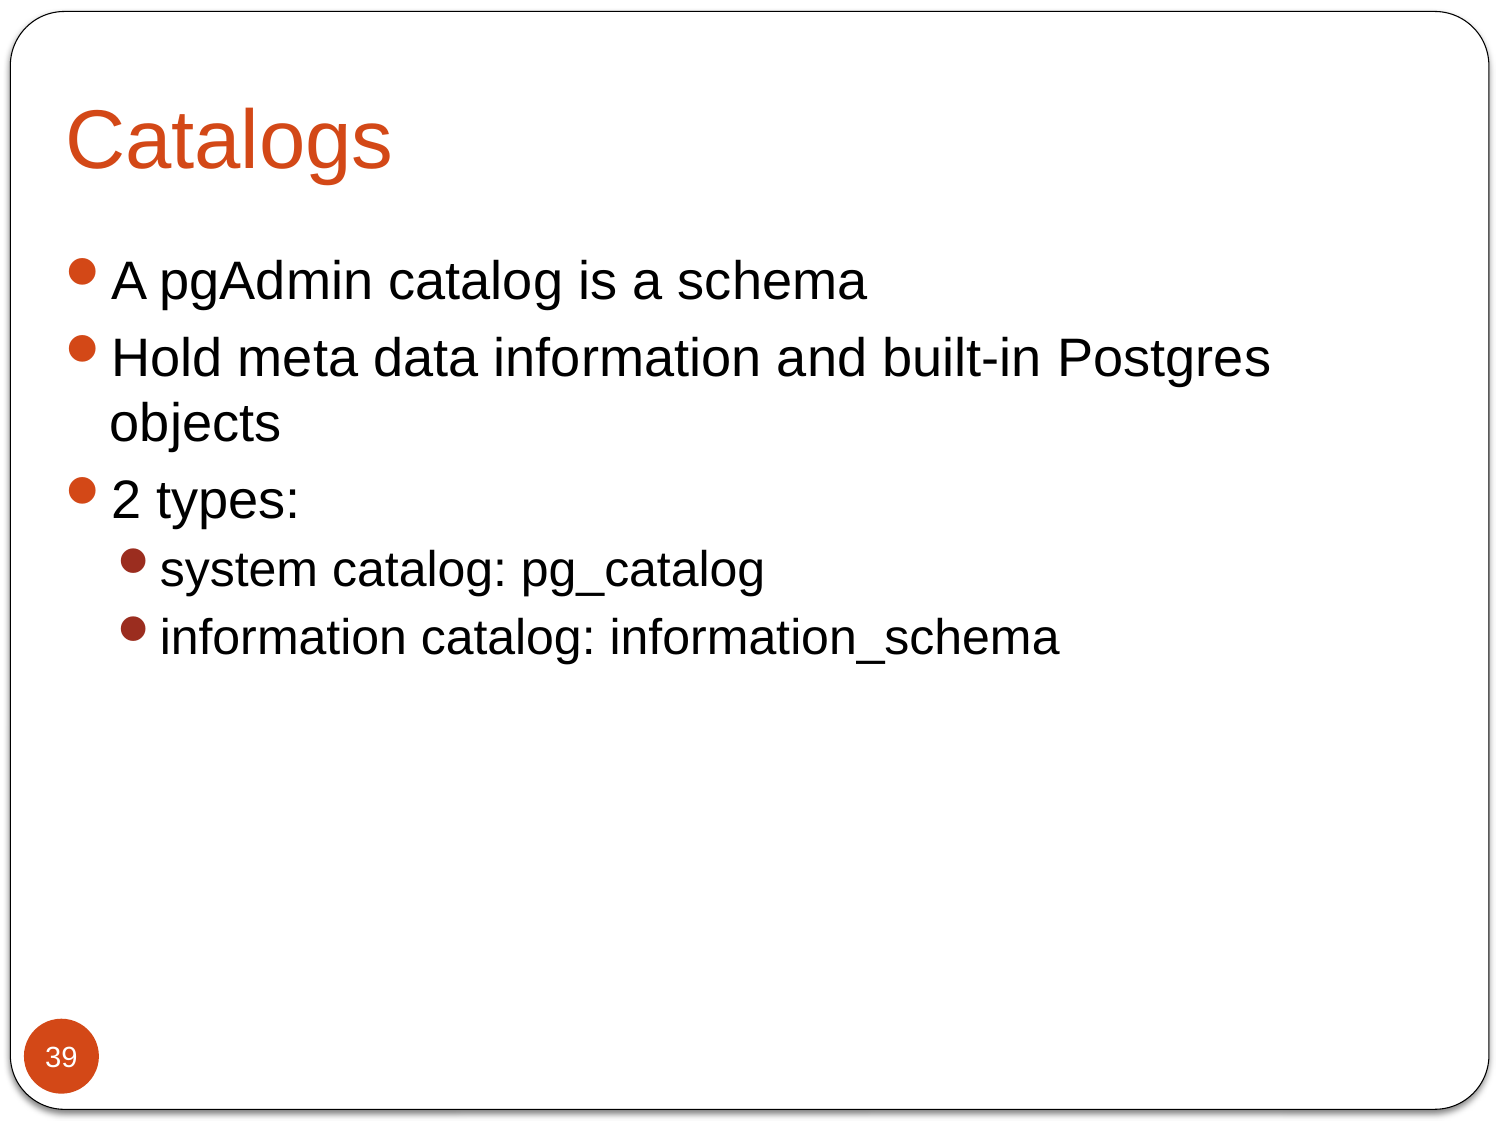

# Catalogs
A pgAdmin catalog is a schema
Hold meta data information and built-in Postgres objects
2 types:
system catalog: pg_catalog
information catalog: information_schema
39